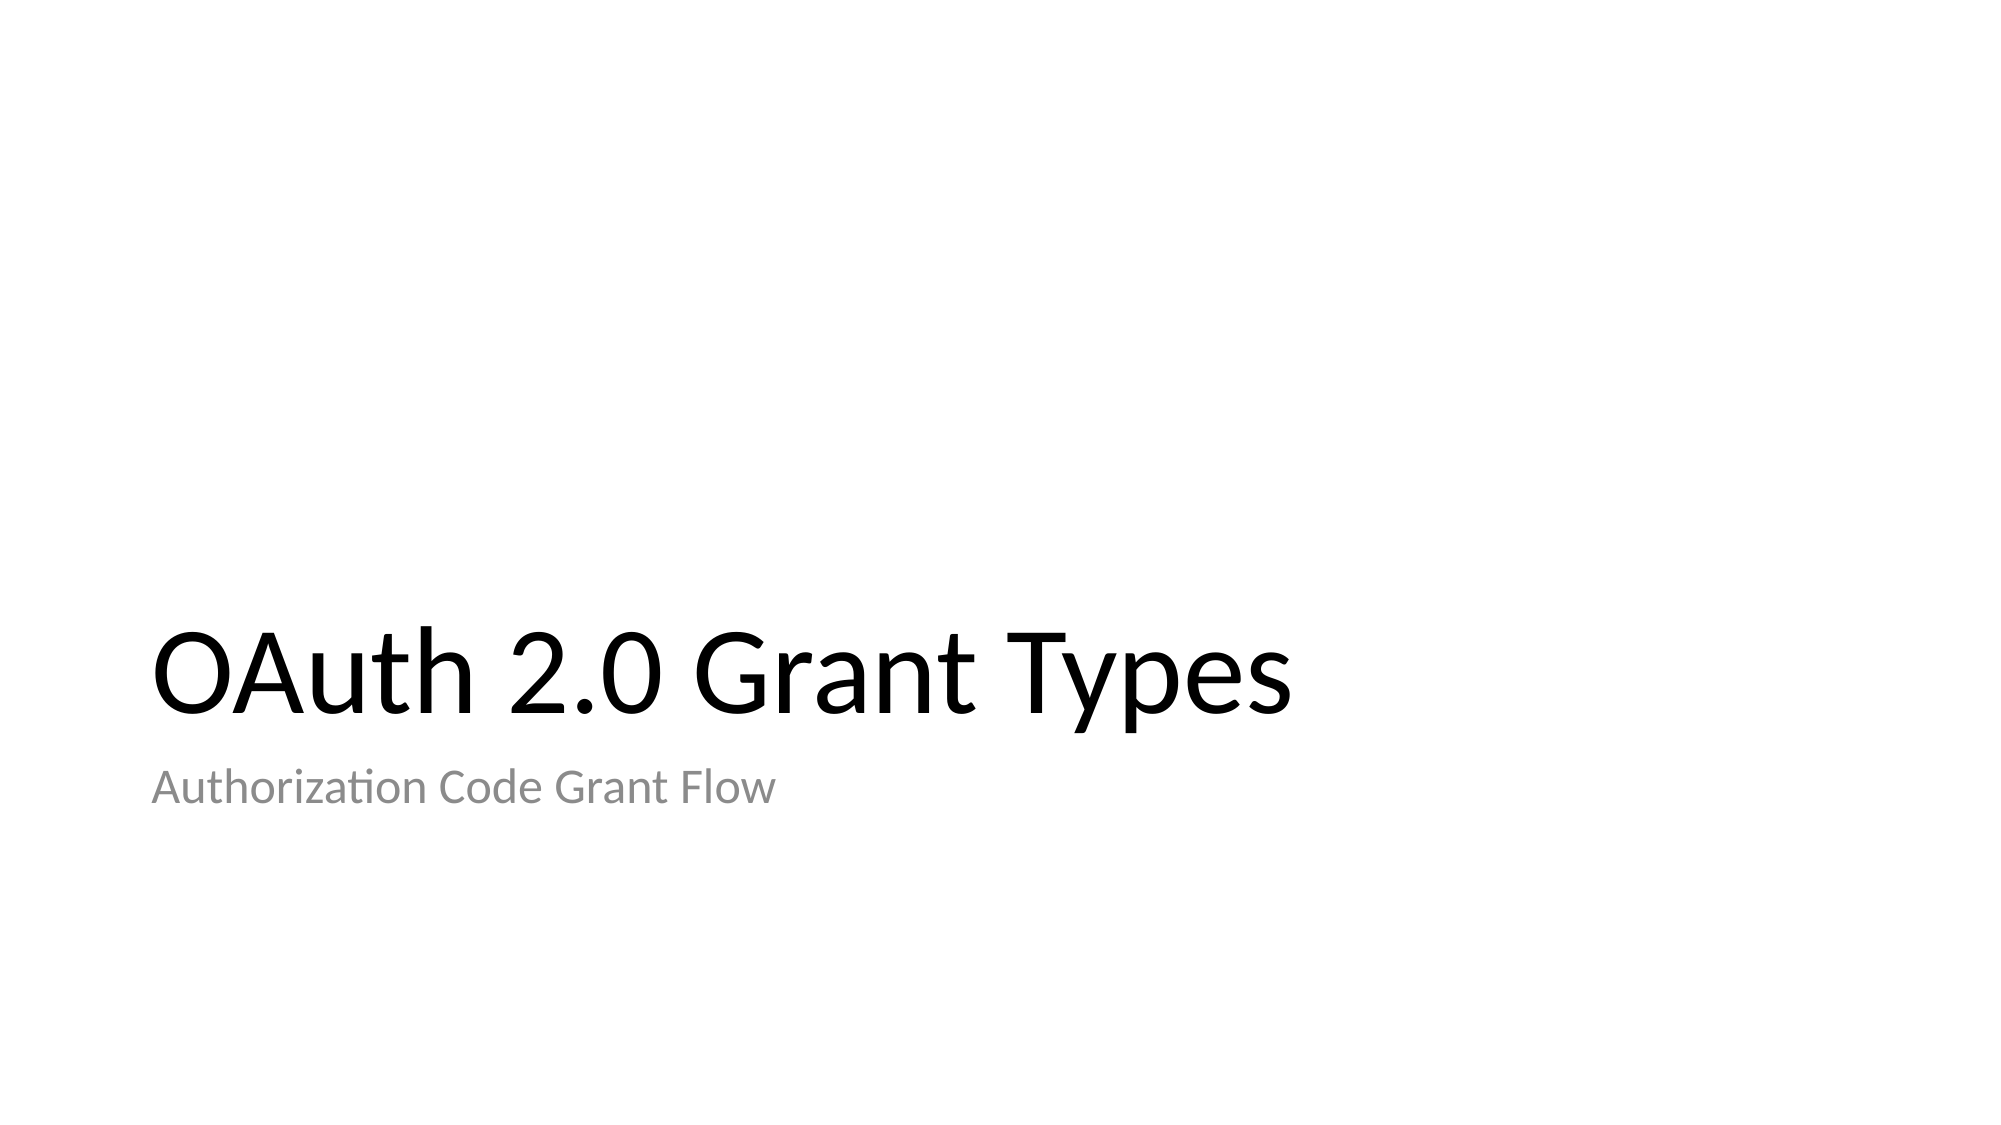

# OAuth 2.0 Grant Types
Authorization Code Grant Flow